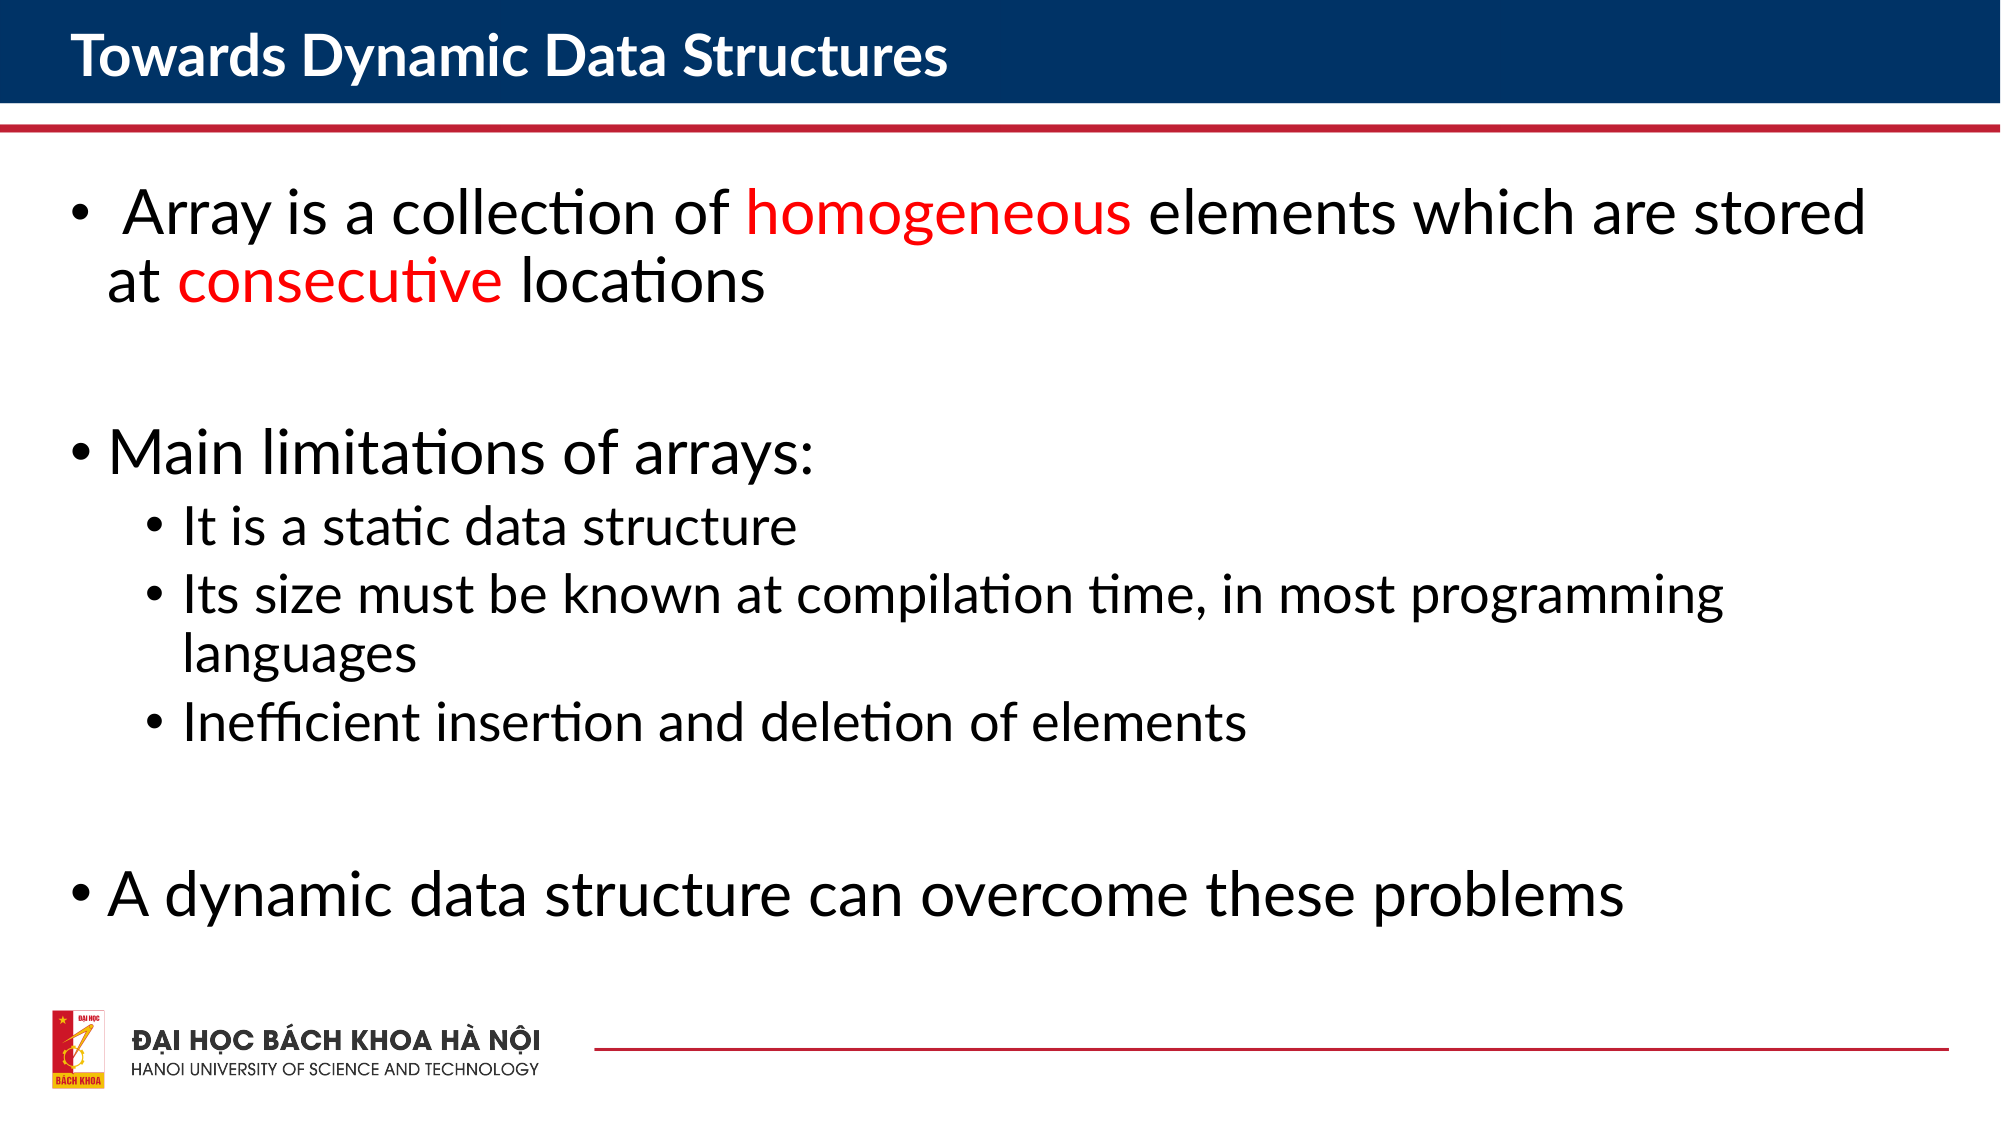

# Towards Dynamic Data Structures
 Array is a collection of homogeneous elements which are stored at consecutive locations

Main limitations of arrays:
It is a static data structure
Its size must be known at compilation time, in most programming languages
Inefficient insertion and deletion of elements

A dynamic data structure can overcome these problems